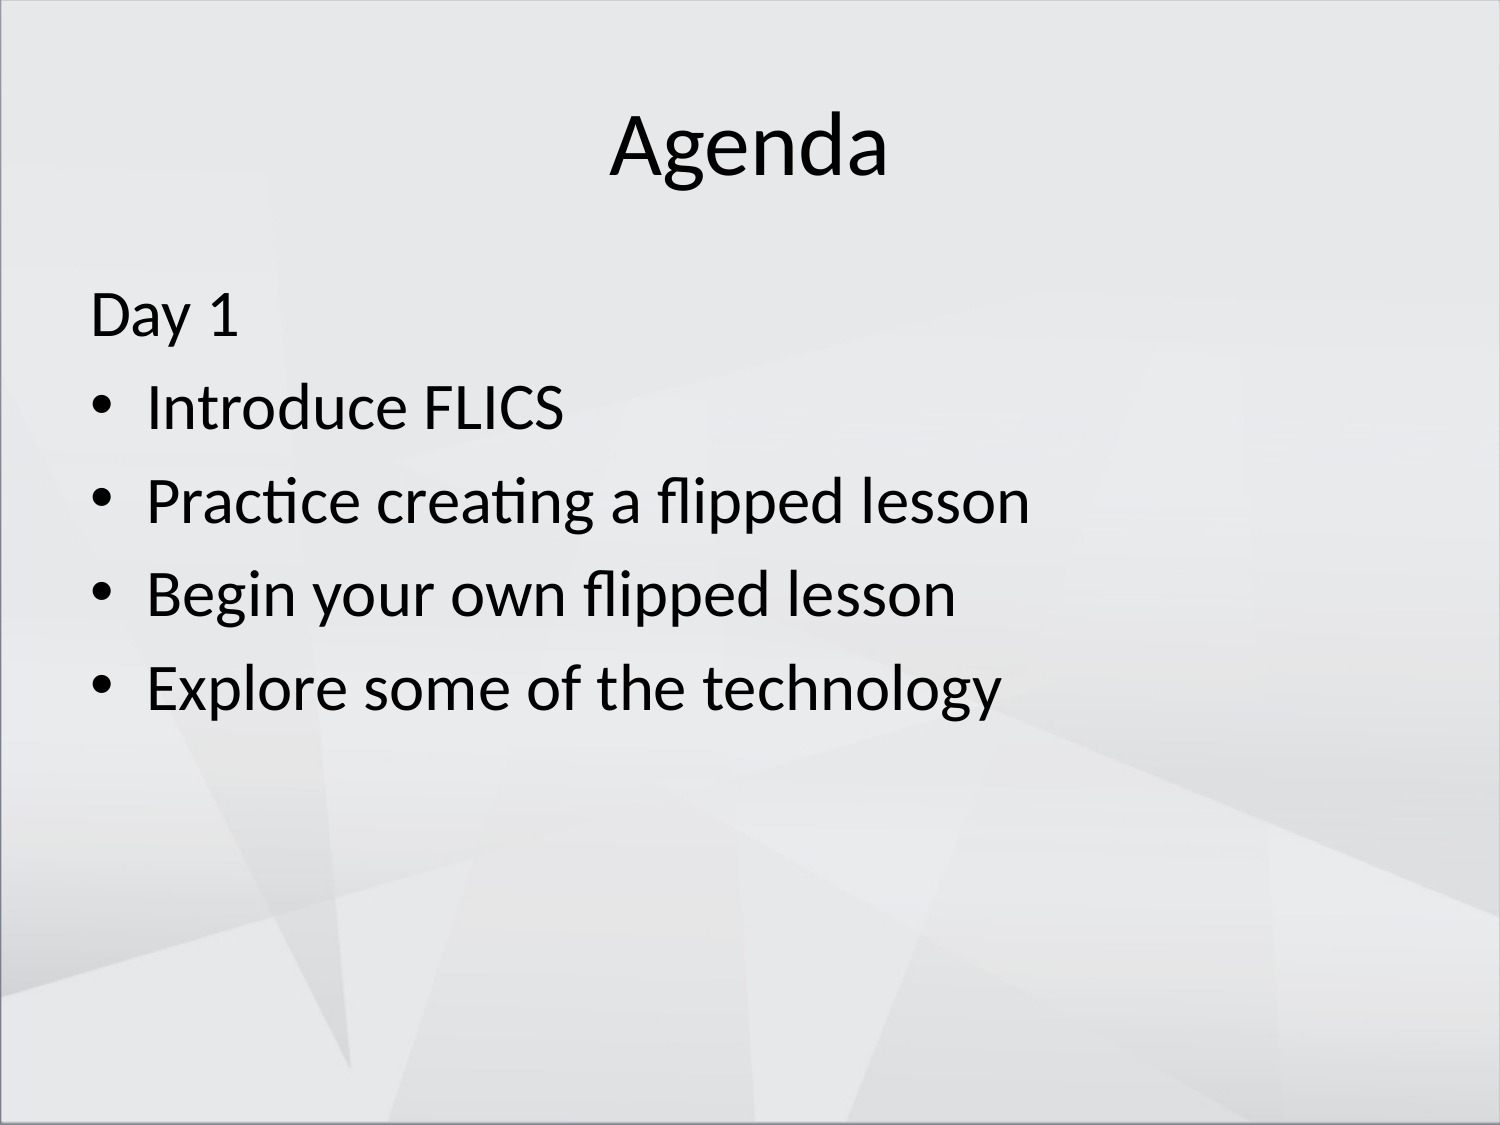

# Agenda
Day 1
Introduce FLICS
Practice creating a flipped lesson
Begin your own flipped lesson
Explore some of the technology